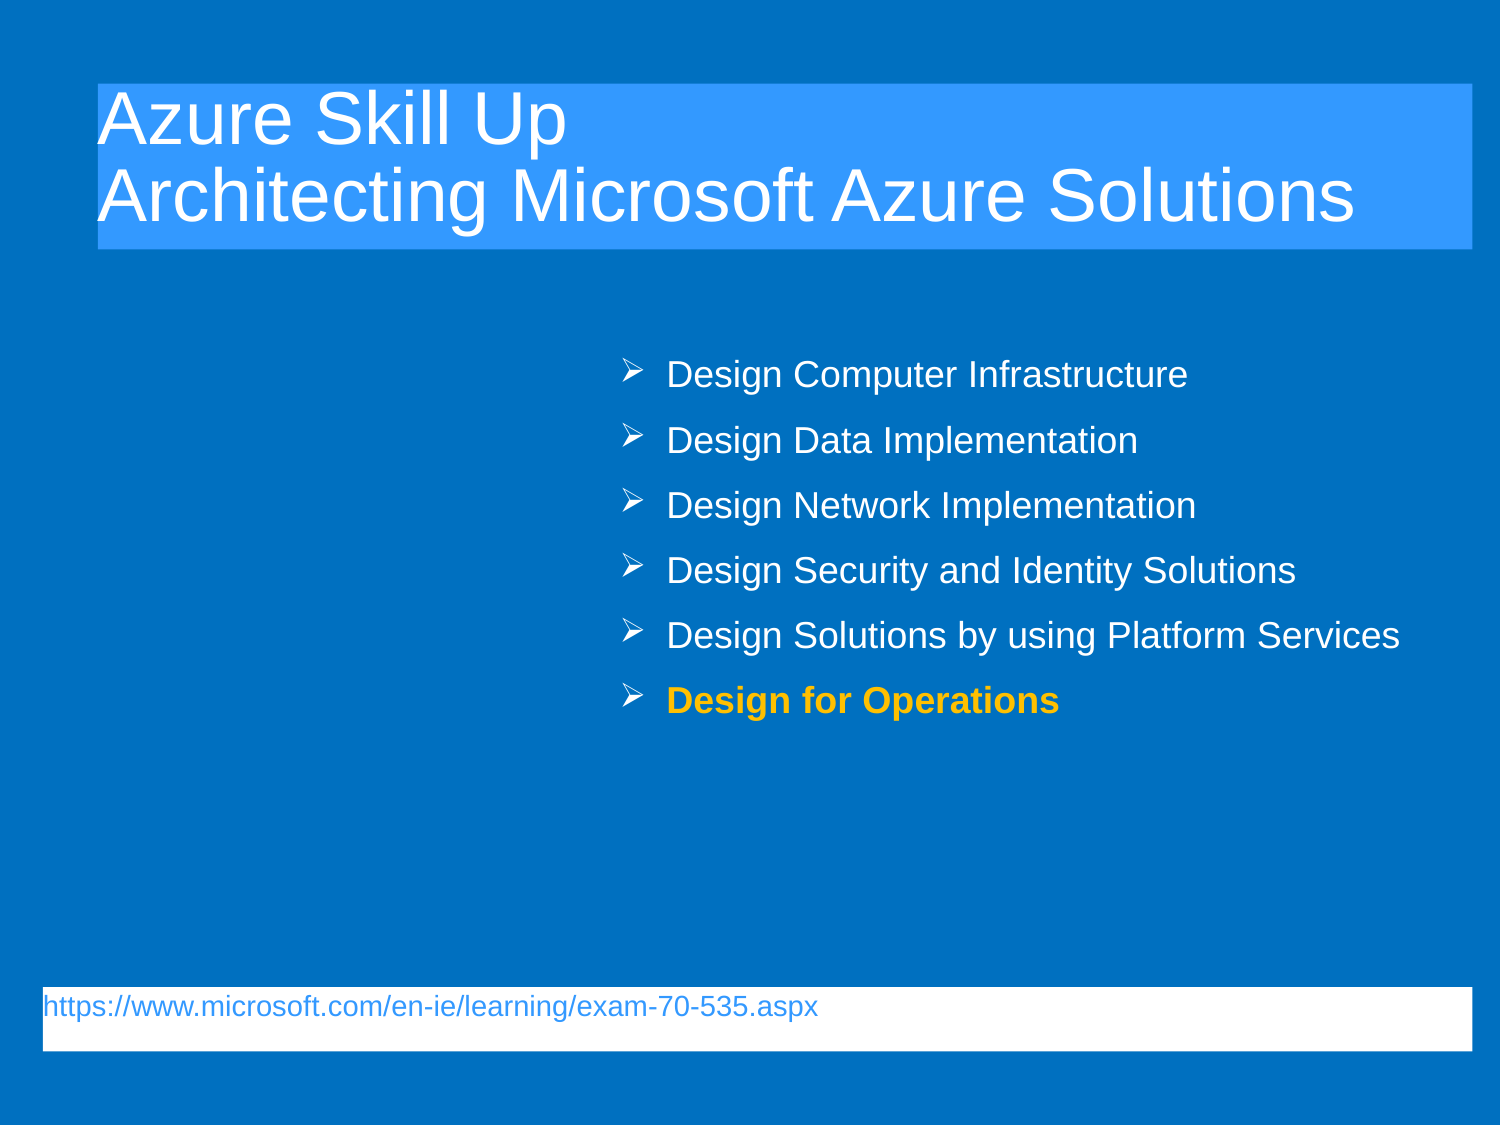

# Azure Skill Up Architecting Microsoft Azure Solutions
Design Computer Infrastructure
Design Data Implementation
Design Network Implementation
Design Security and Identity Solutions
Design Solutions by using Platform Services
Design for Operations

https://www.microsoft.com/en-ie/learning/exam-70-535.aspx